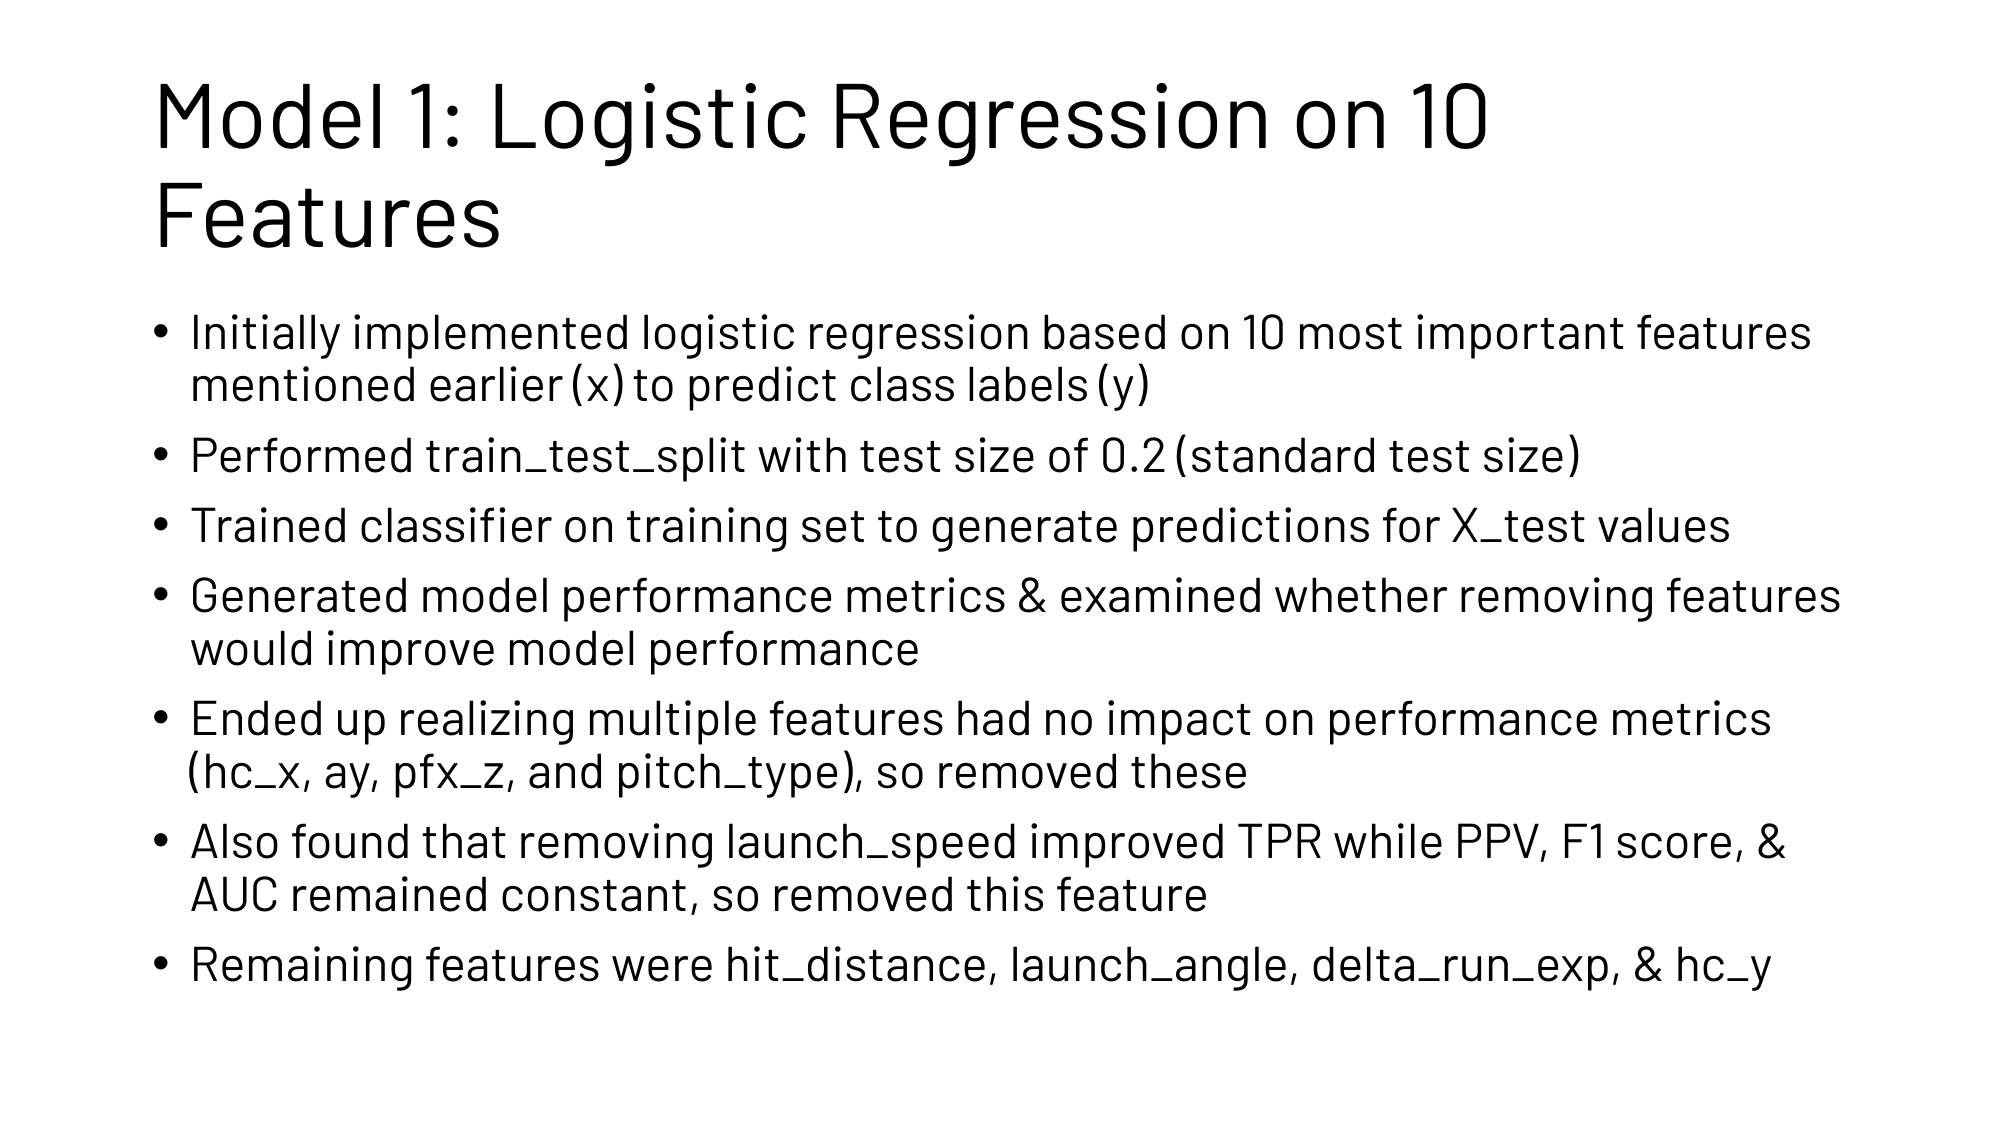

# Model 1: Logistic Regression on 10 Features
Initially implemented logistic regression based on 10 most important features mentioned earlier (x) to predict class labels (y)
Performed train_test_split with test size of 0.2 (standard test size)
Trained classifier on training set to generate predictions for X_test values
Generated model performance metrics & examined whether removing features would improve model performance
Ended up realizing multiple features had no impact on performance metrics (hc_x, ay, pfx_z, and pitch_type), so removed these
Also found that removing launch_speed improved TPR while PPV, F1 score, & AUC remained constant, so removed this feature
Remaining features were hit_distance, launch_angle, delta_run_exp, & hc_y